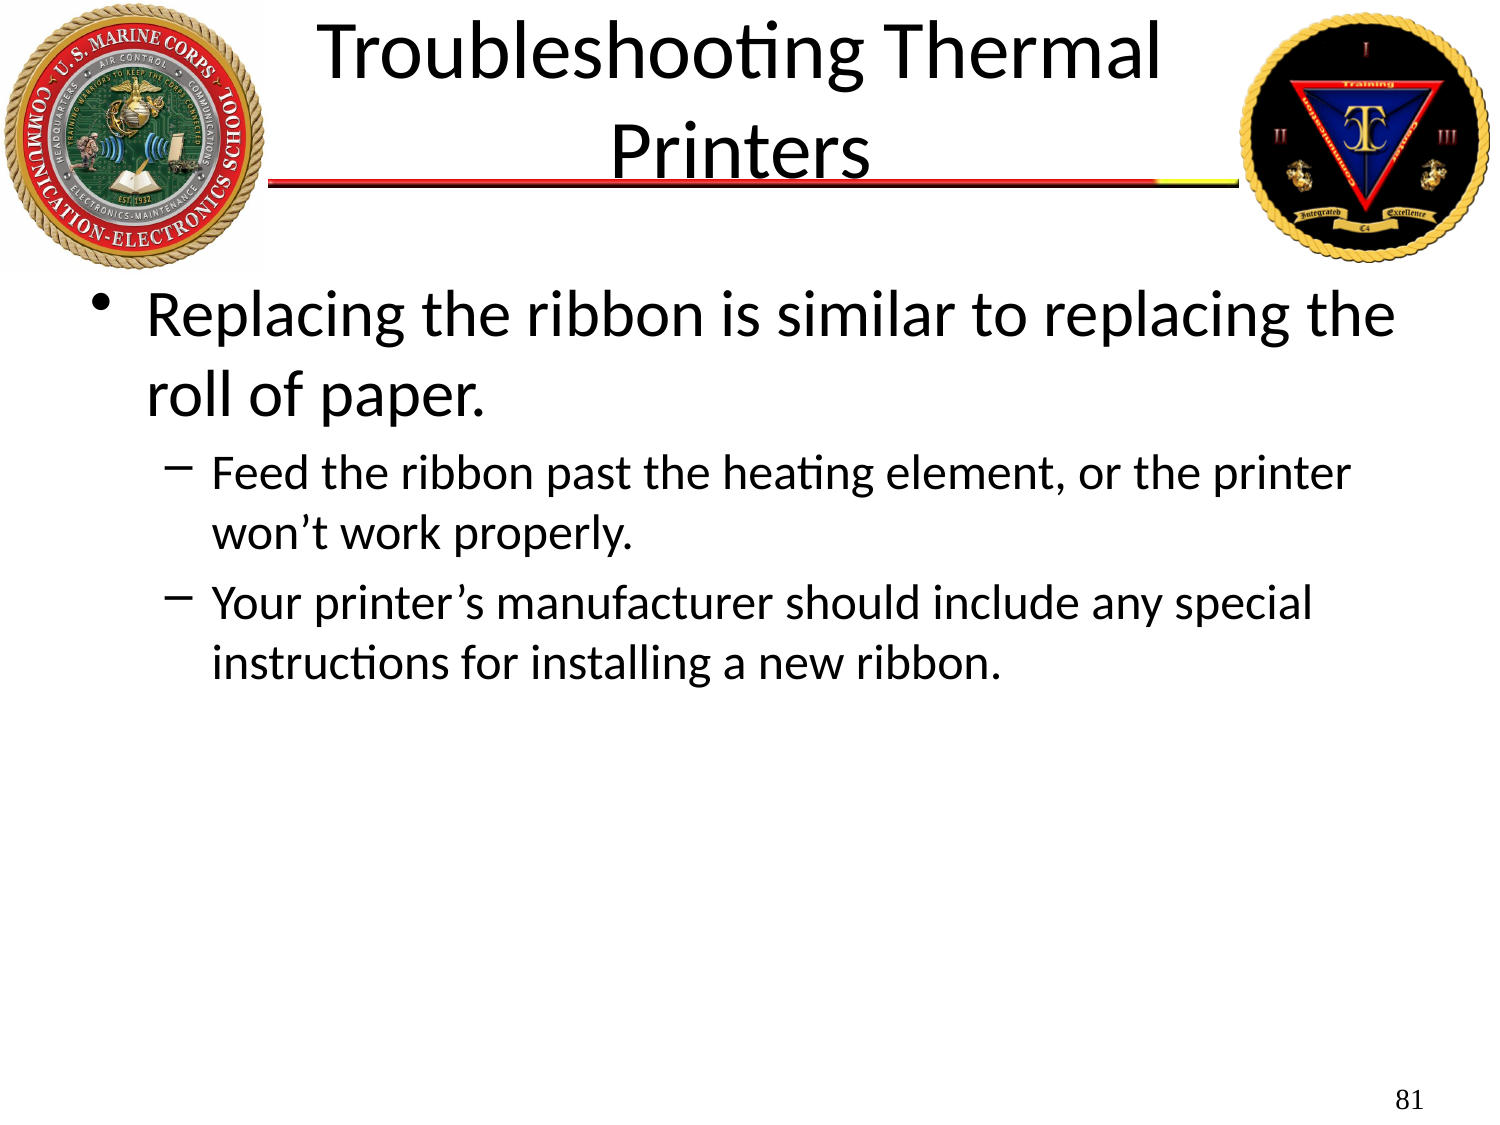

# Troubleshooting Thermal Printers
Replacing the ribbon is similar to replacing the roll of paper.
Feed the ribbon past the heating element, or the printer won’t work properly.
Your printer’s manufacturer should include any special instructions for installing a new ribbon.